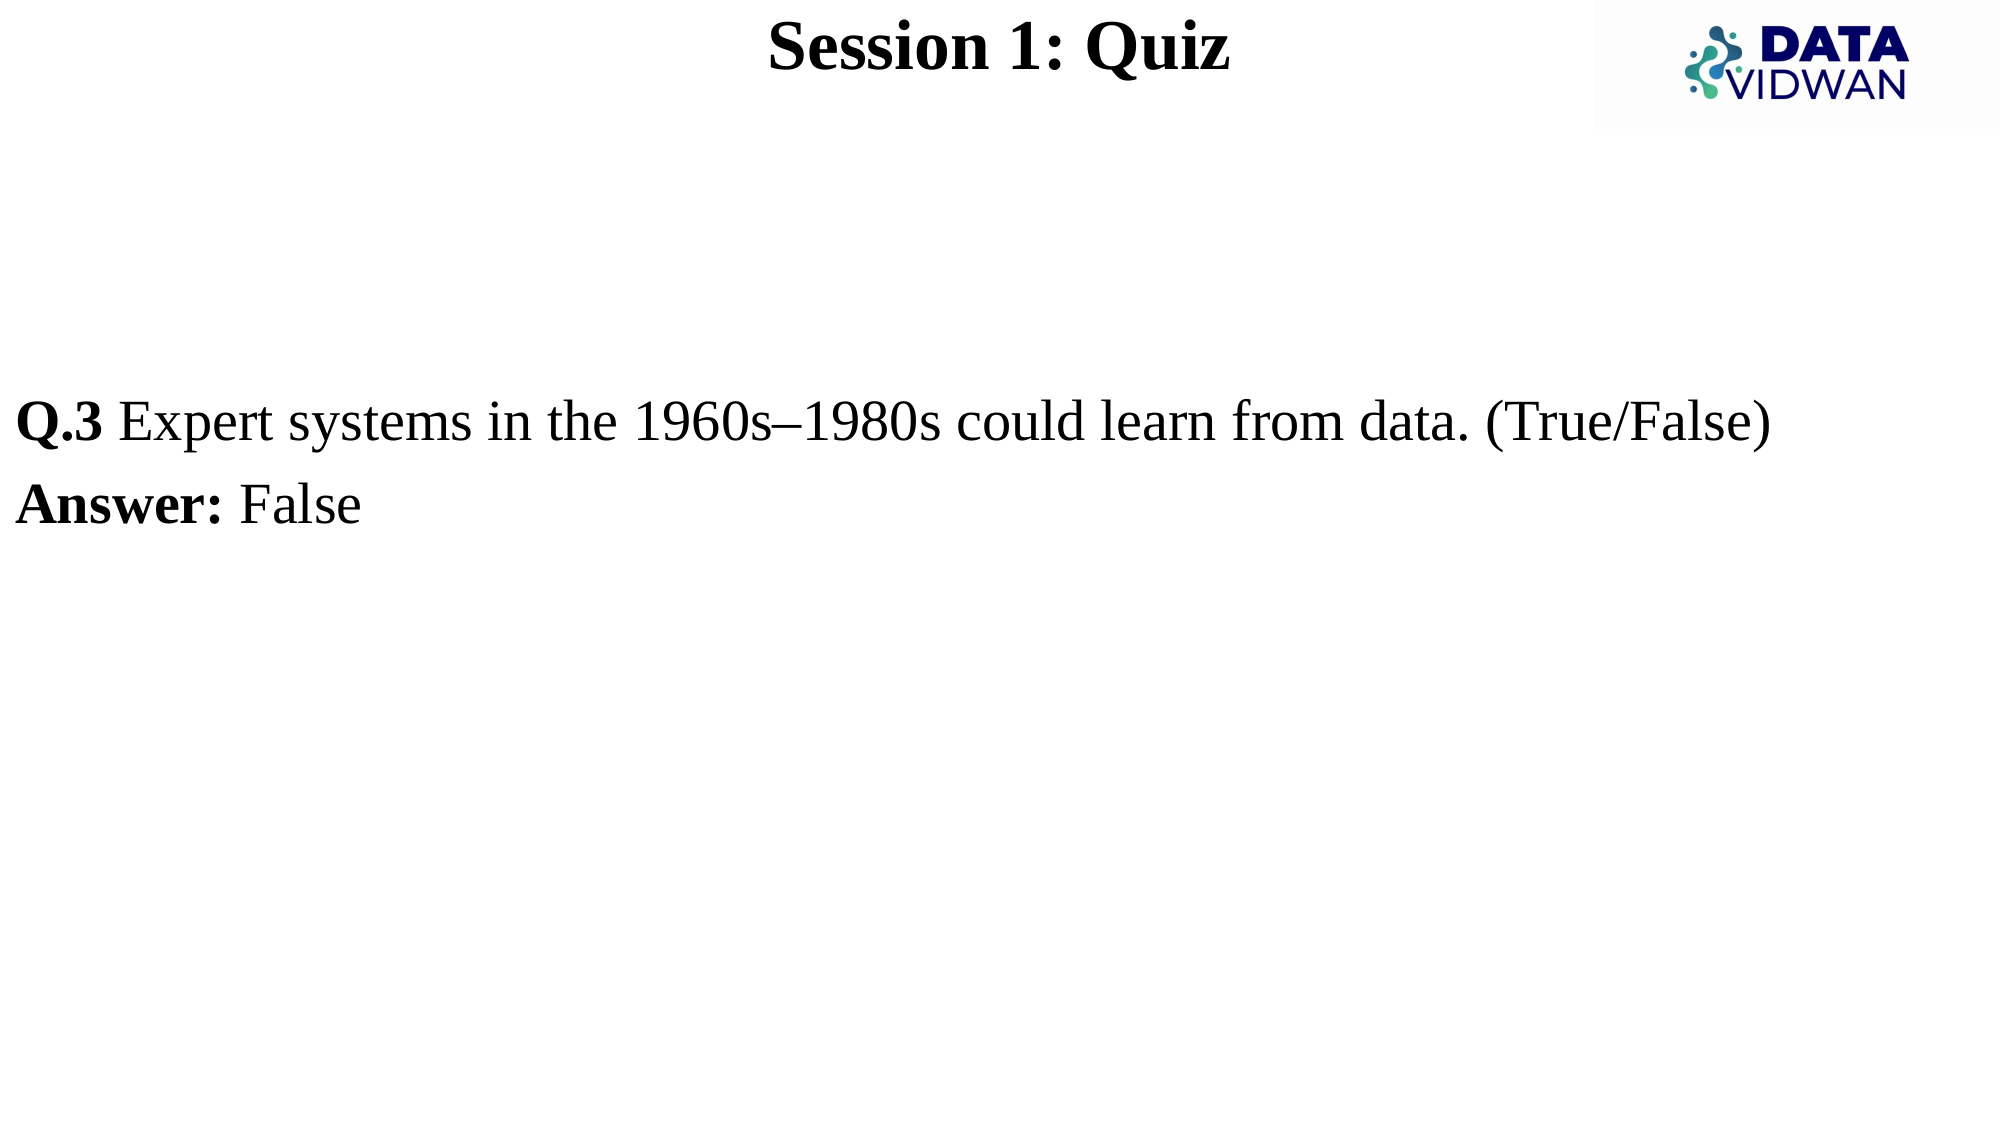

# Session 1: Quiz

Q.3 Expert systems in the 1960s–1980s could learn from data. (True/False)
Answer: False